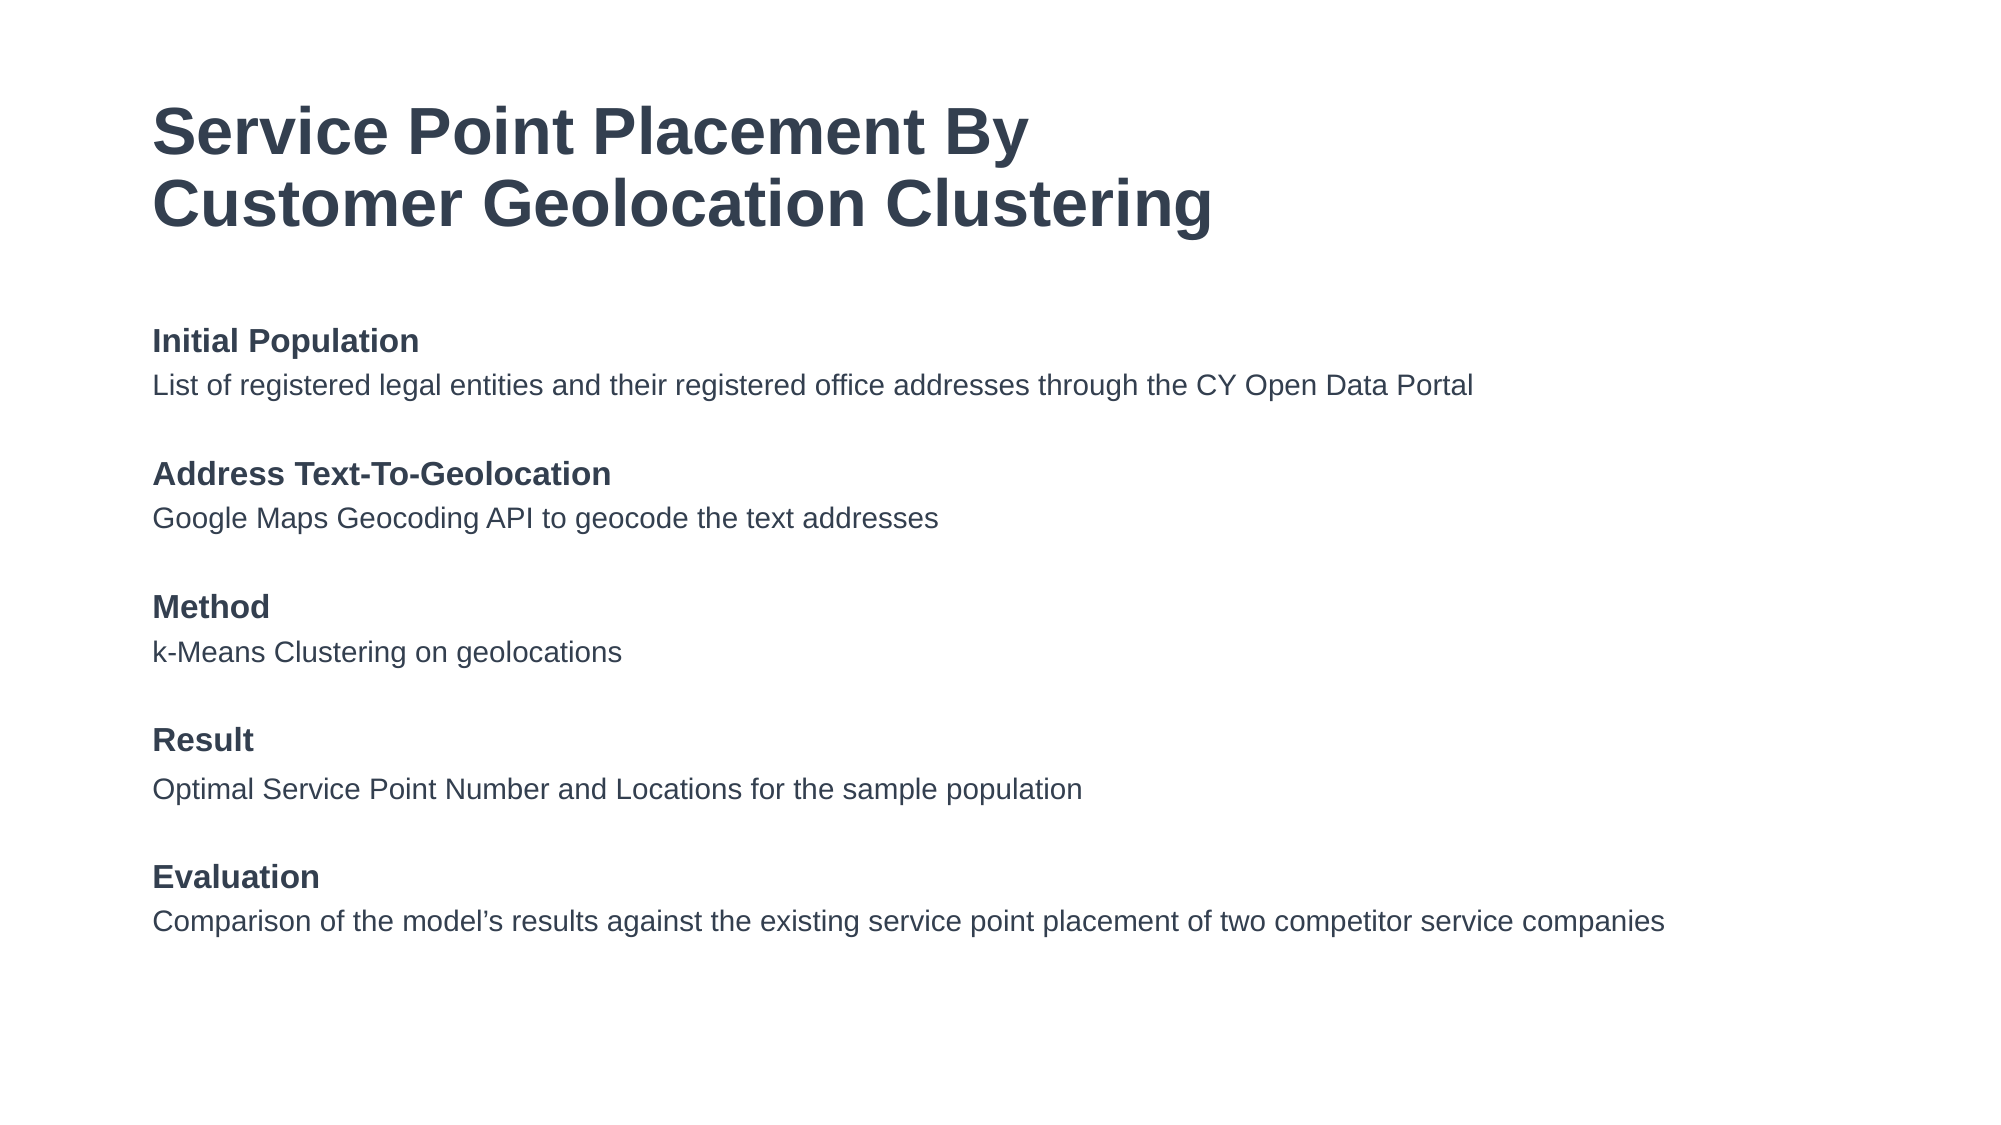

# Service Point Placement By Customer Geolocation Clustering
Initial Population
List of registered legal entities and their registered office addresses through the CY Open Data Portal

Address Text-To-Geolocation
Google Maps Geocoding API to geocode the text addresses

Method
k-Means Clustering on geolocations

Result
Optimal Service Point Number and Locations for the sample population

Evaluation
Comparison of the model’s results against the existing service point placement of two competitor service companies